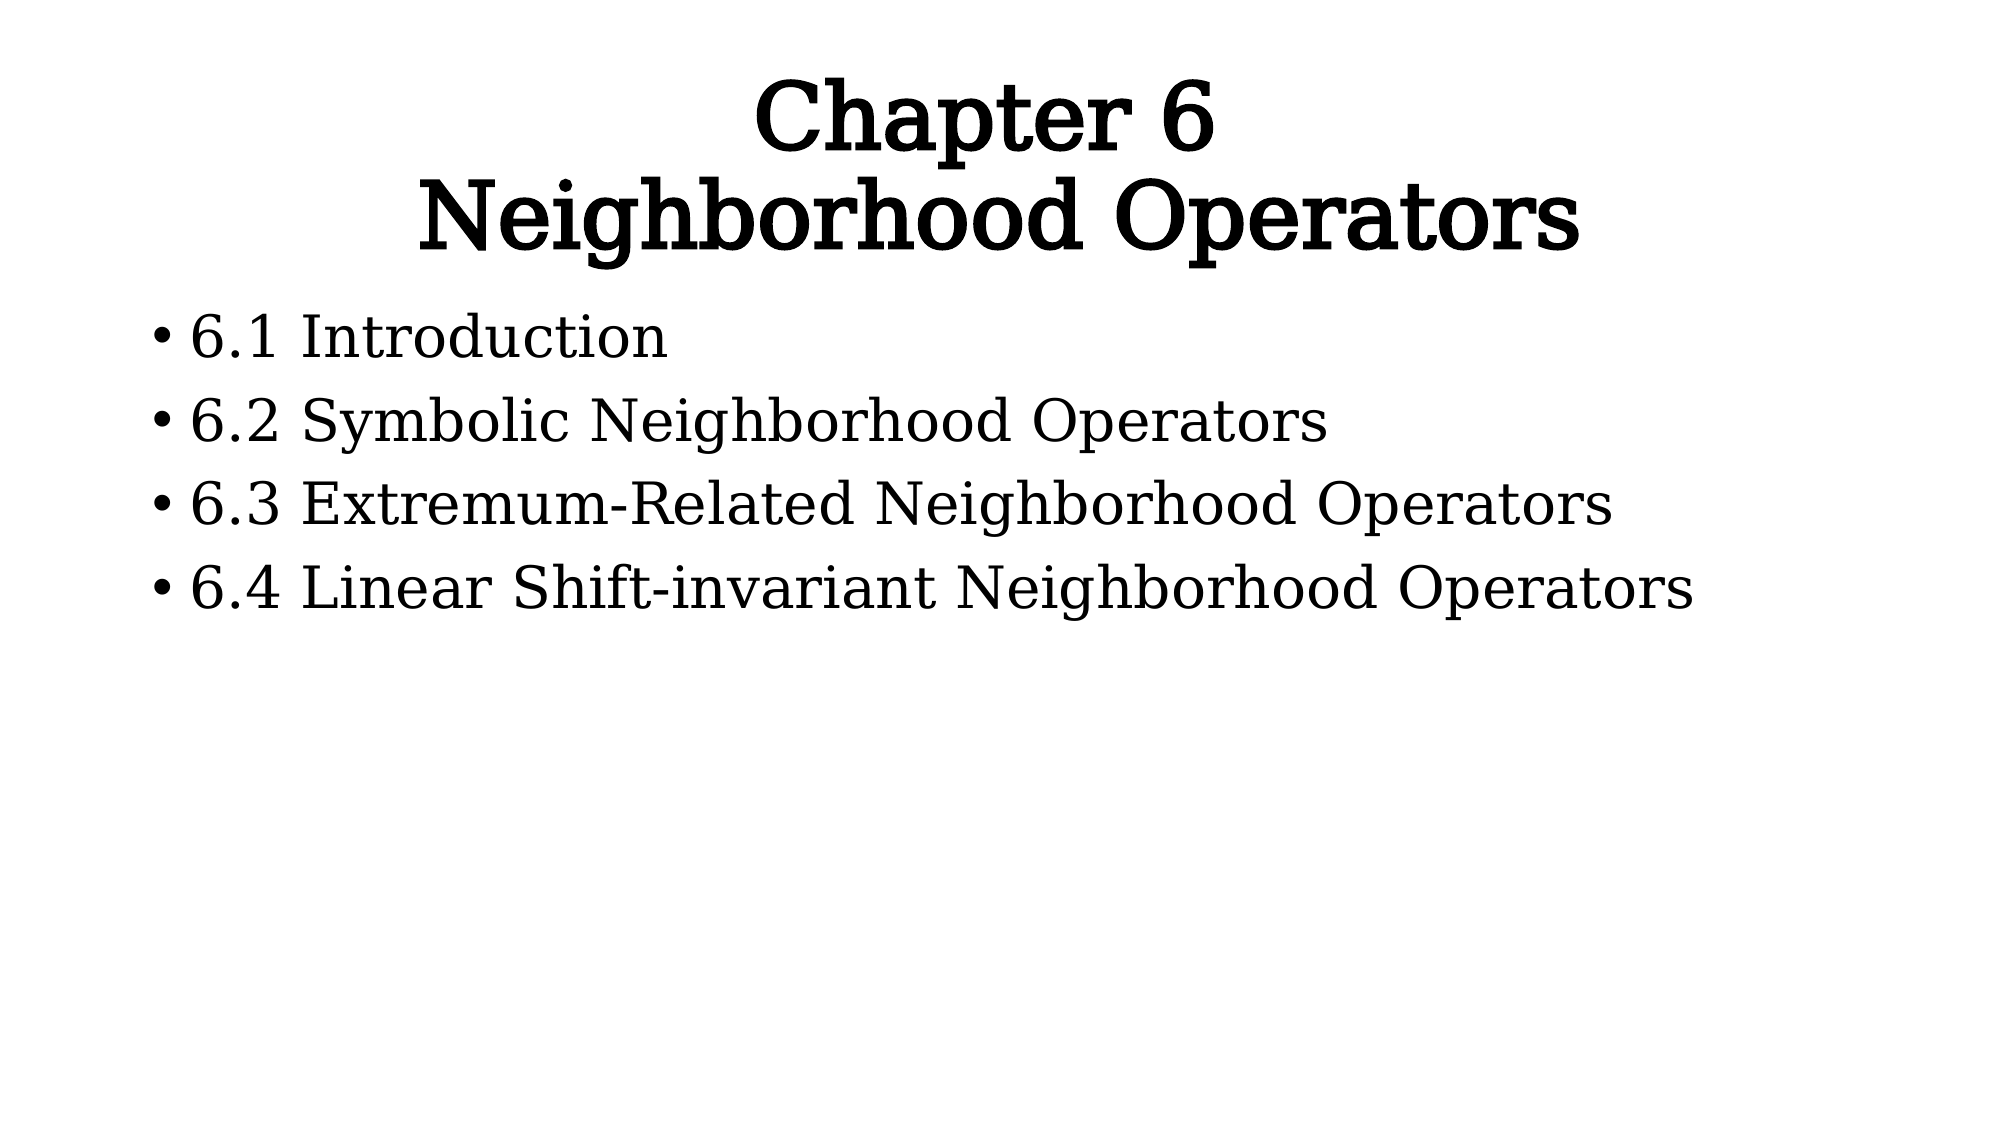

# Chapter 6 Neighborhood Operators
6.1 Introduction
6.2 Symbolic Neighborhood Operators
6.3 Extremum-Related Neighborhood Operators
6.4 Linear Shift-invariant Neighborhood Operators